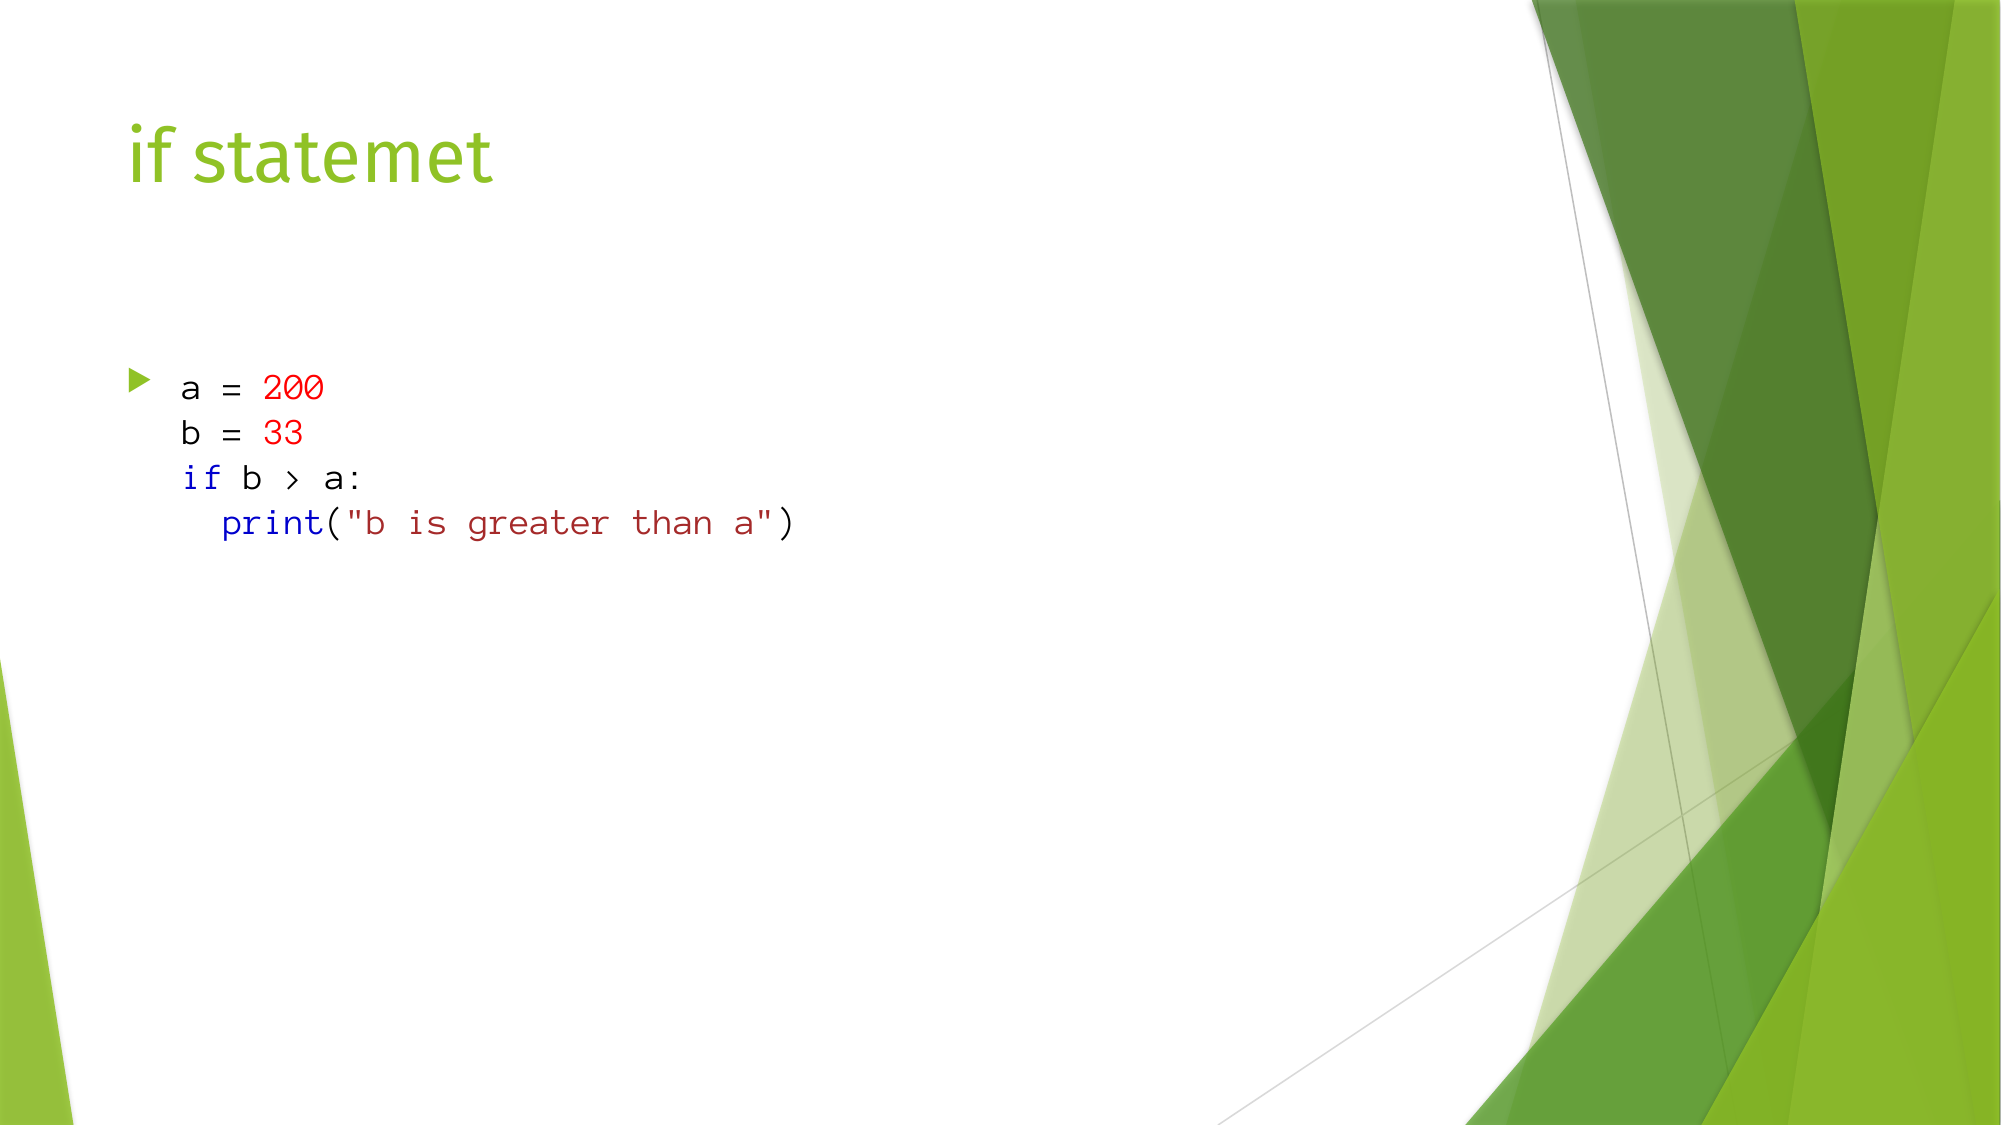

# if statemet
a = 200
b = 33
if b > a:
  print("b is greater than a")